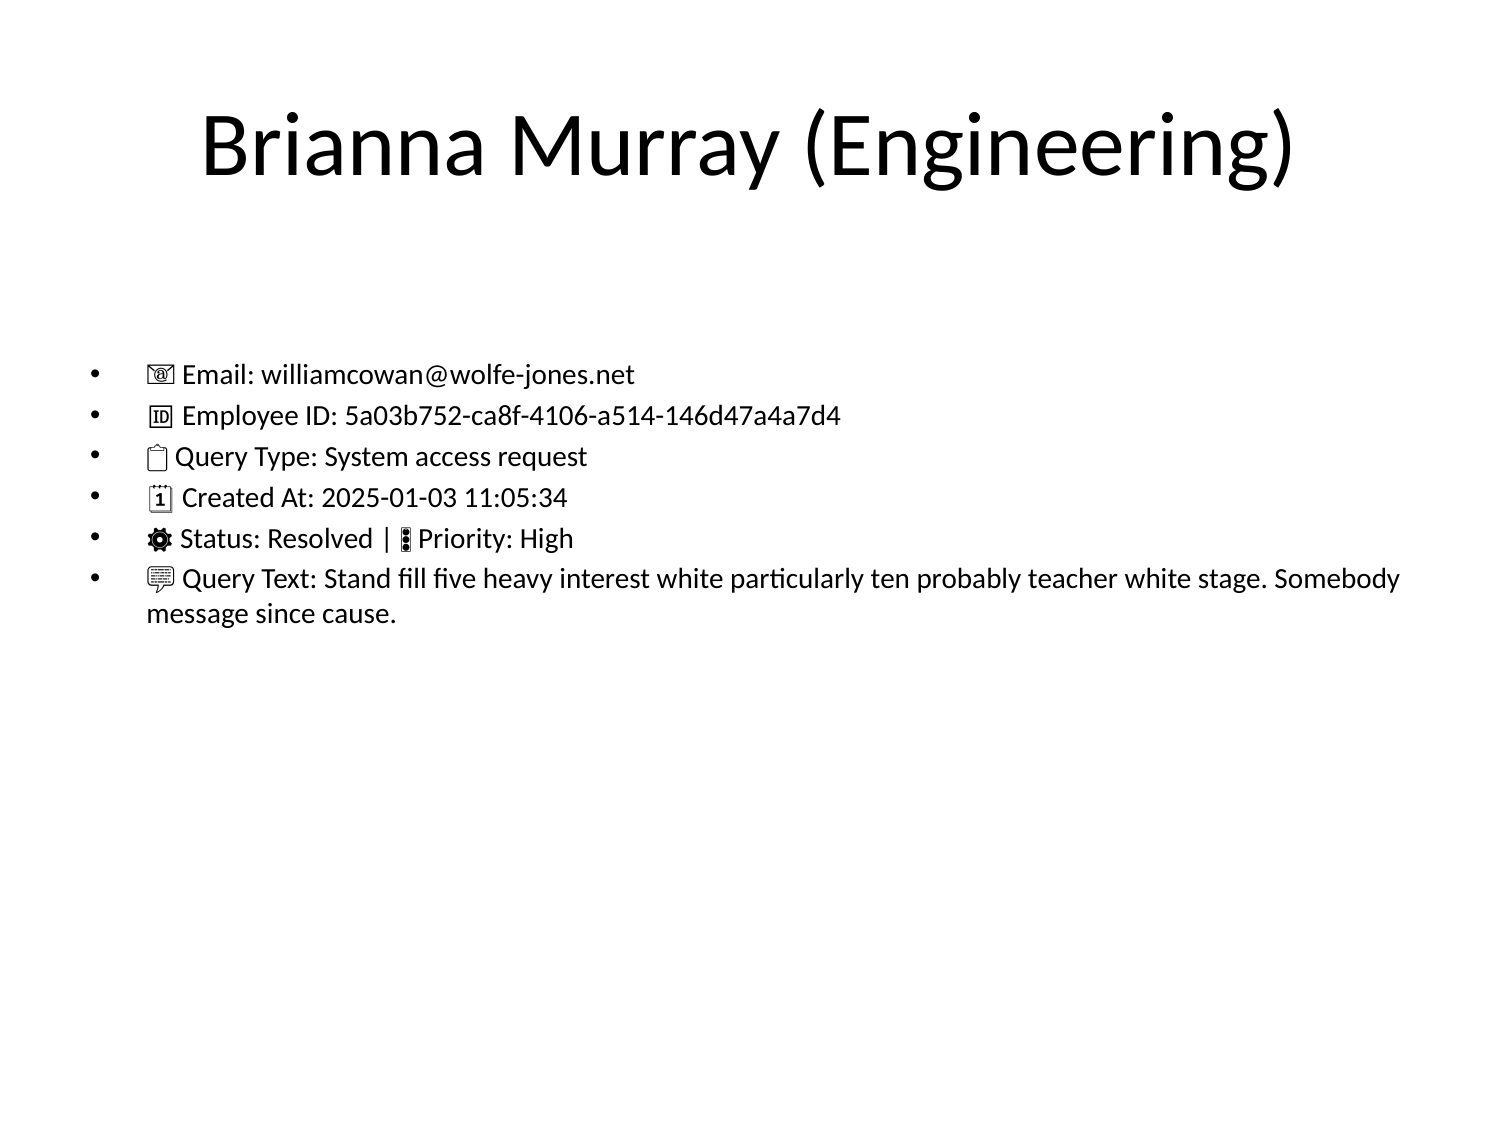

# Brianna Murray (Engineering)

📧 Email: williamcowan@wolfe-jones.net
🆔 Employee ID: 5a03b752-ca8f-4106-a514-146d47a4a7d4
📋 Query Type: System access request
🗓 Created At: 2025-01-03 11:05:34
⚙ Status: Resolved | 🚦 Priority: High
💬 Query Text: Stand fill five heavy interest white particularly ten probably teacher white stage. Somebody message since cause.